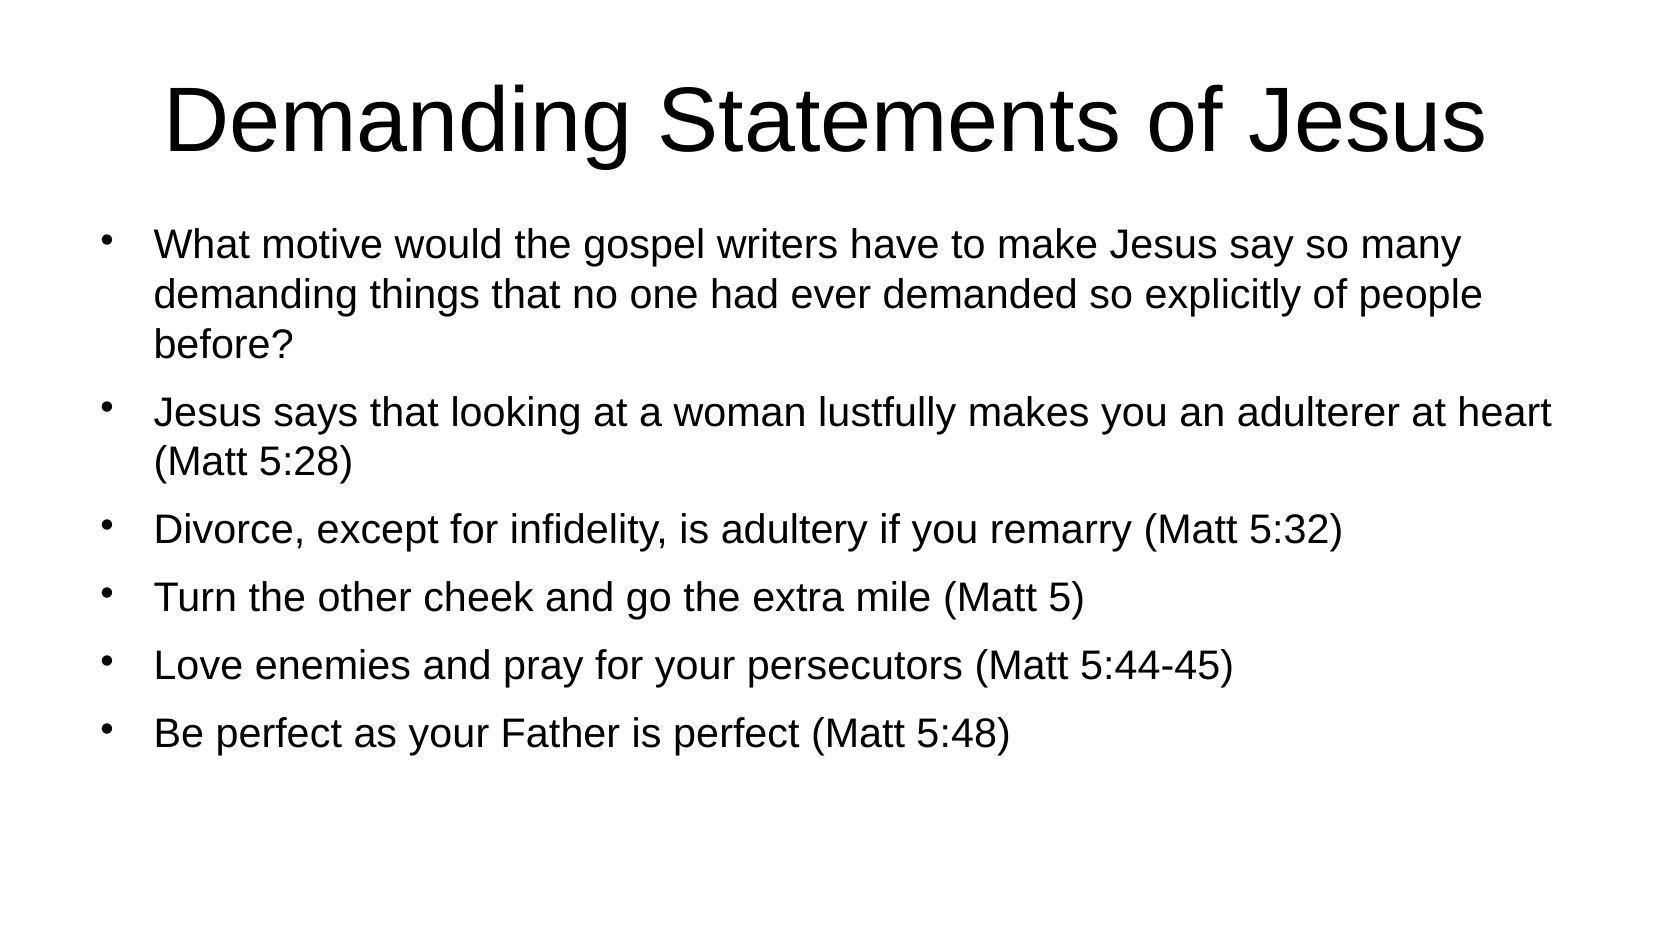

# Demanding Statements of Jesus
What motive would the gospel writers have to make Jesus say so many demanding things that no one had ever demanded so explicitly of people before?
Jesus says that looking at a woman lustfully makes you an adulterer at heart (Matt 5:28)
Divorce, except for infidelity, is adultery if you remarry (Matt 5:32)
Turn the other cheek and go the extra mile (Matt 5)
Love enemies and pray for your persecutors (Matt 5:44-45)
Be perfect as your Father is perfect (Matt 5:48)